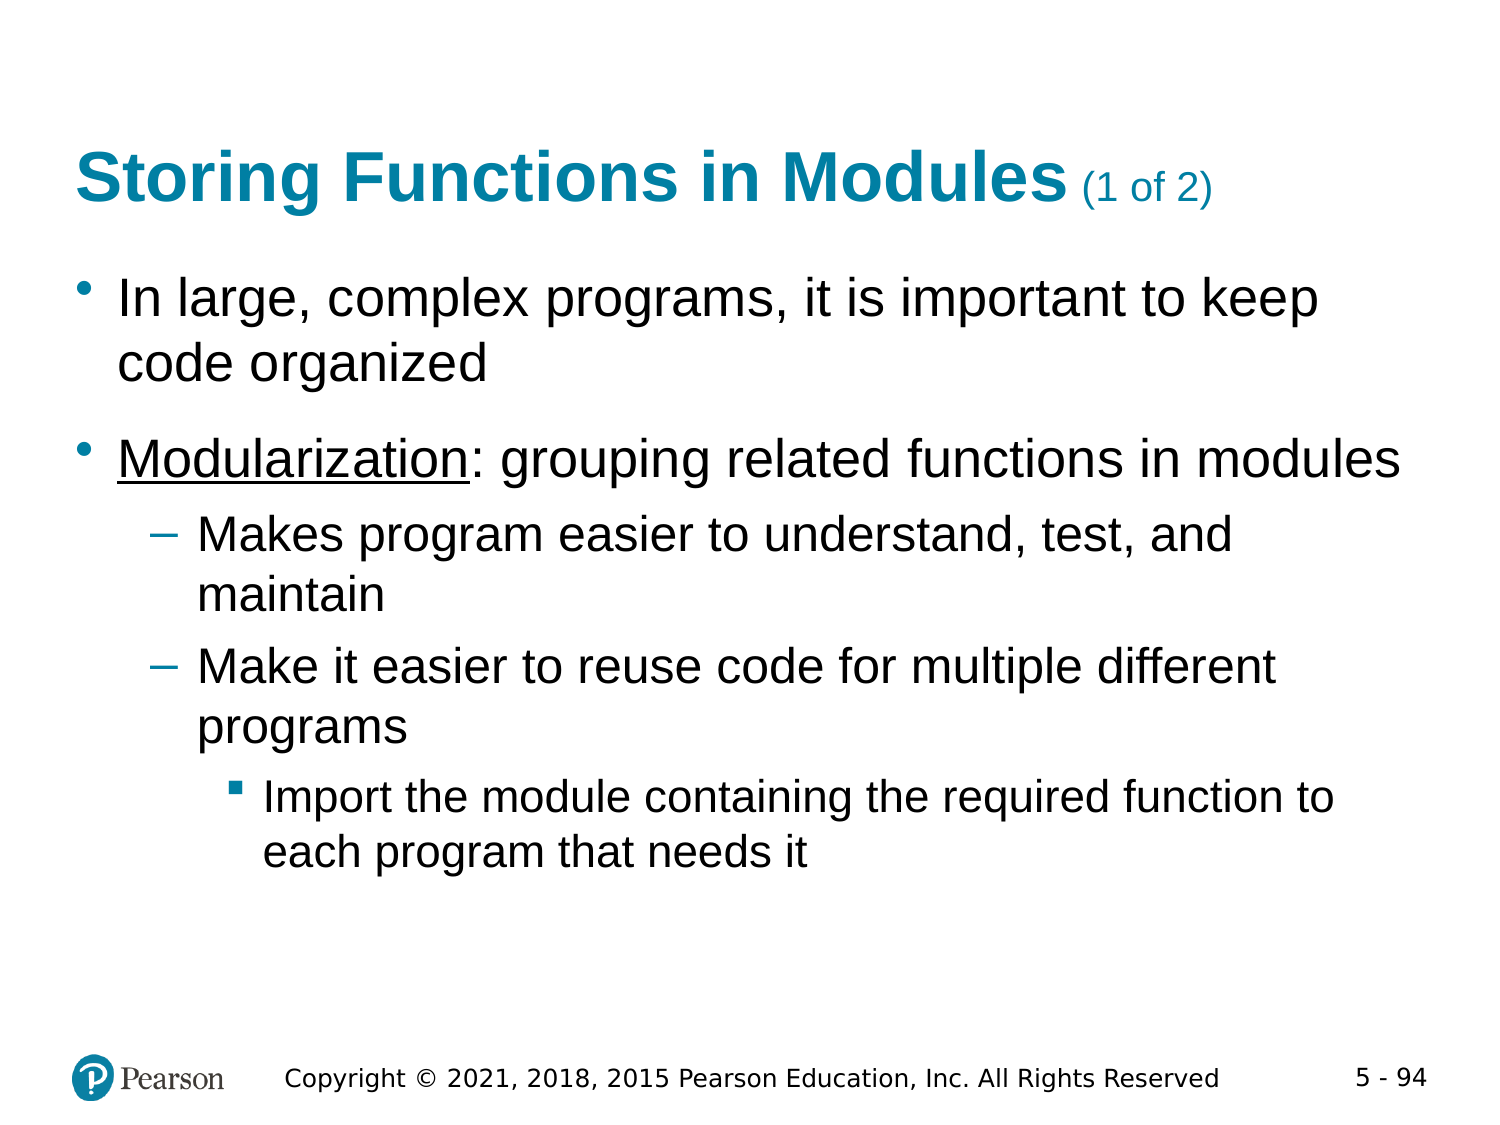

# Storing Functions in Modules (1 of 2)
In large, complex programs, it is important to keep code organized
Modularization: grouping related functions in modules
Makes program easier to understand, test, and maintain
Make it easier to reuse code for multiple different programs
Import the module containing the required function to each program that needs it